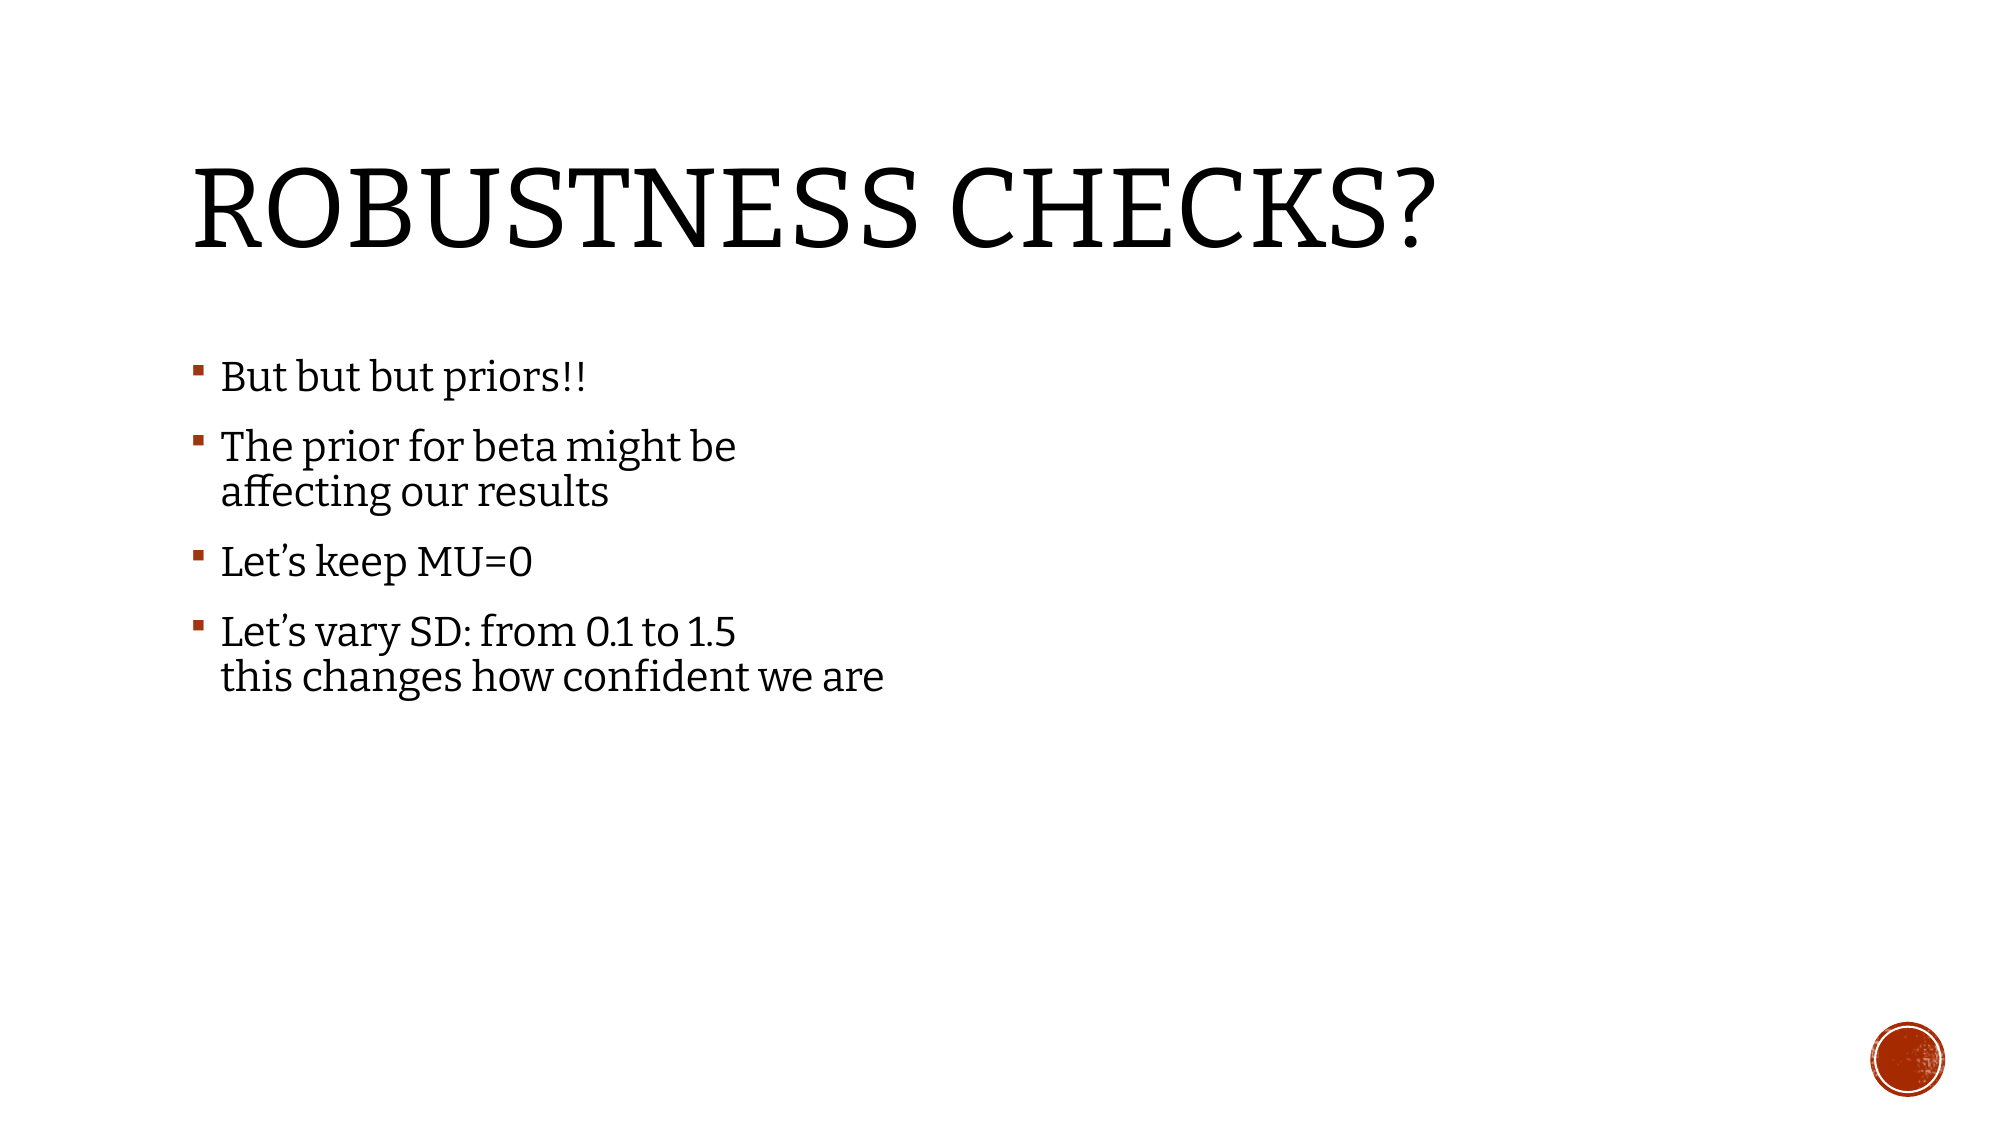

# Robustness checks?
But but but priors!!
The prior for beta might be
affecting our results
Let’s keep MU=0
Let’s vary SD: from 0.1 to 1.5
this changes how confident we are